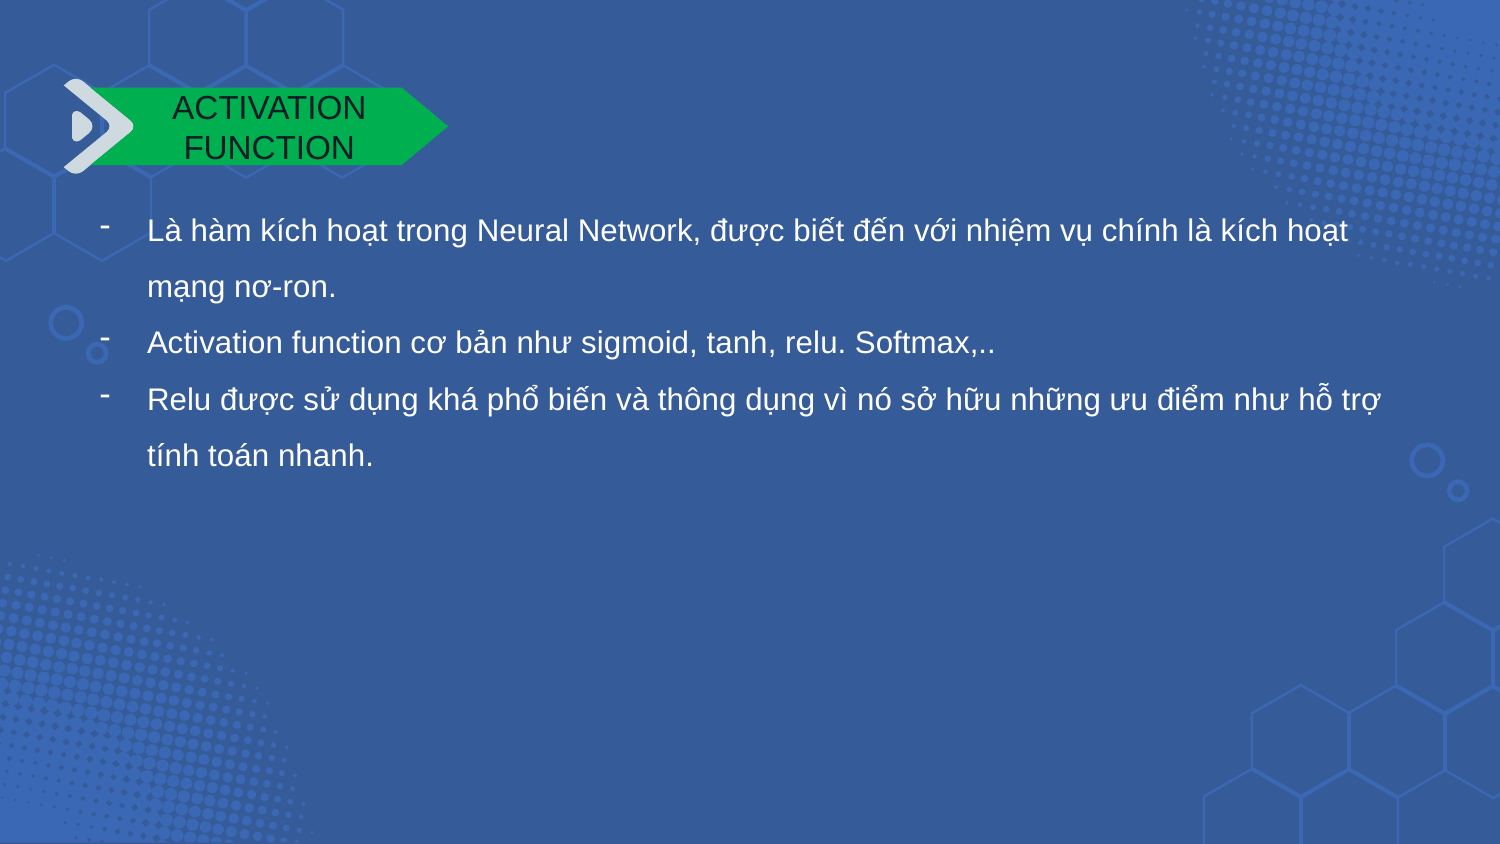

ACTIVATION FUNCTION

Là hàm kích hoạt trong Neural Network, được biết đến với nhiệm vụ chính là kích hoạt mạng nơ-ron.
Activation function cơ bản như sigmoid, tanh, relu. Softmax,..
Relu được sử dụng khá phổ biến và thông dụng vì nó sở hữu những ưu điểm như hỗ trợ tính toán nhanh.